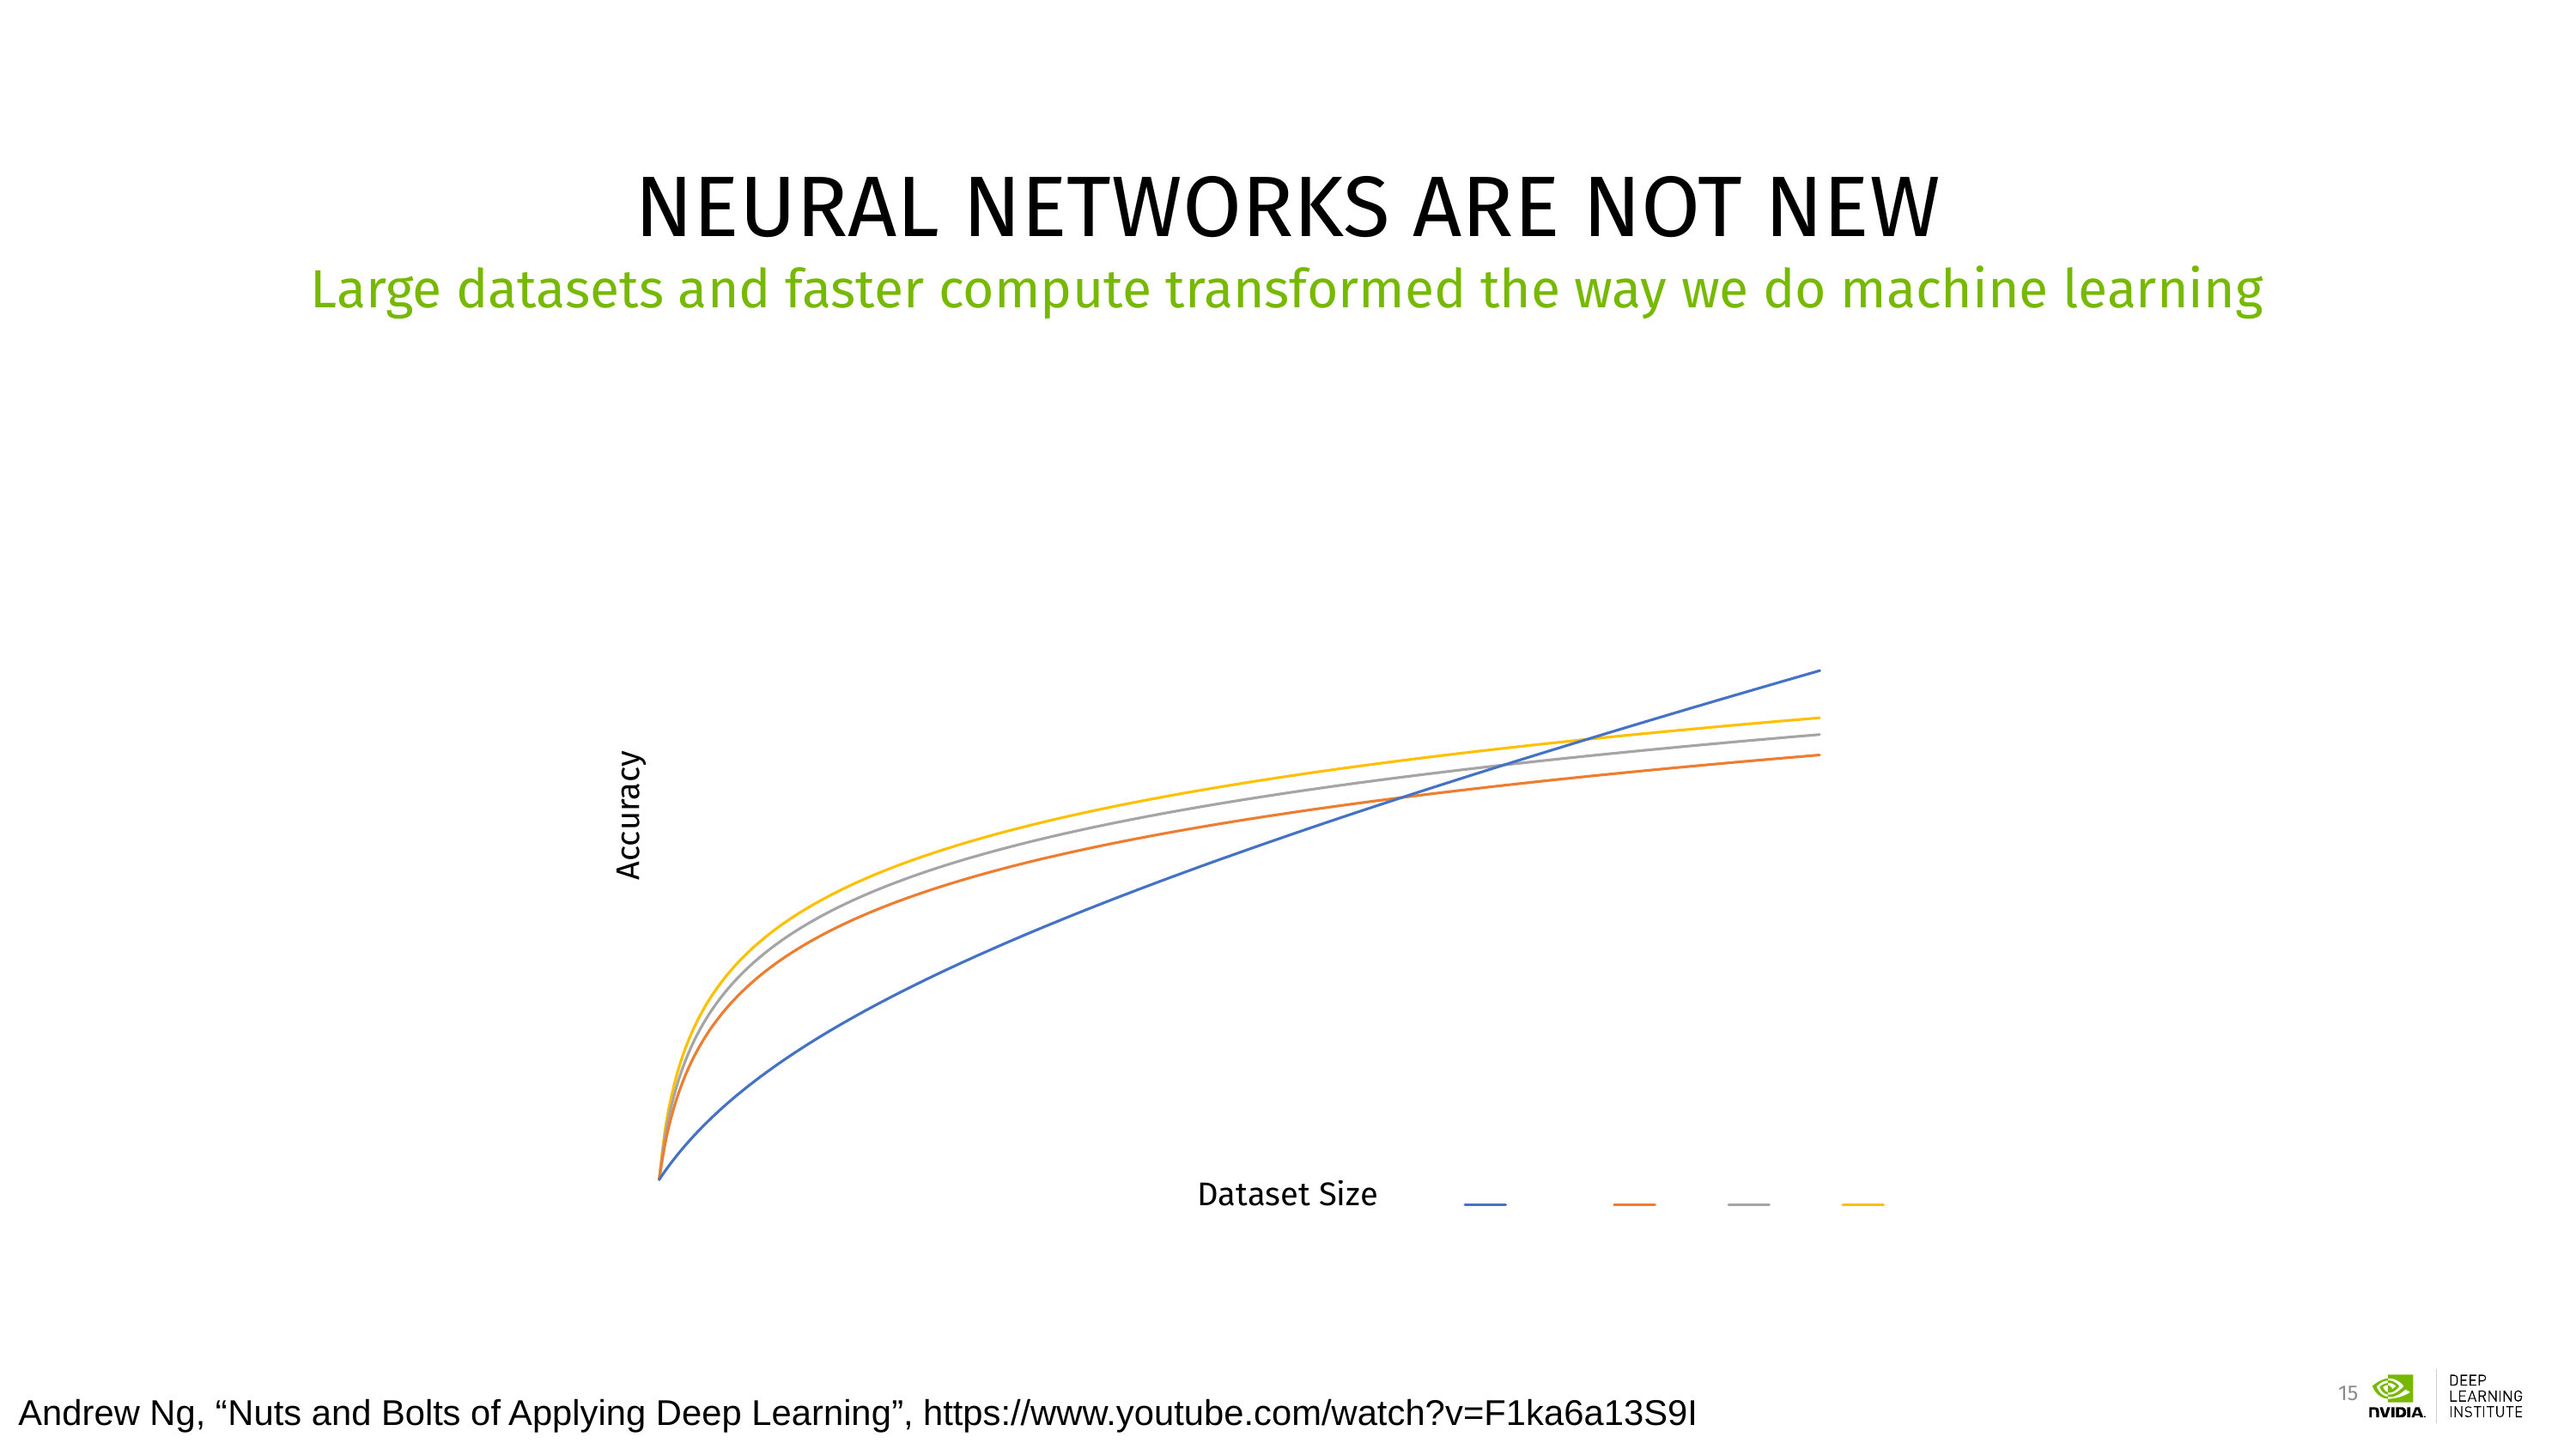

# Neural Networks are Not New
Large datasets and faster compute transformed the way we do machine learning

### Chart: Algorithm performance in big data regime

| Category | Small NN | ML1 | ML2 | ML3 |
|---|---|---|---|---|
Accuracy
Dataset Size
Andrew Ng, “Nuts and Bolts of Applying Deep Learning”, https://www.youtube.com/watch?v=F1ka6a13S9I